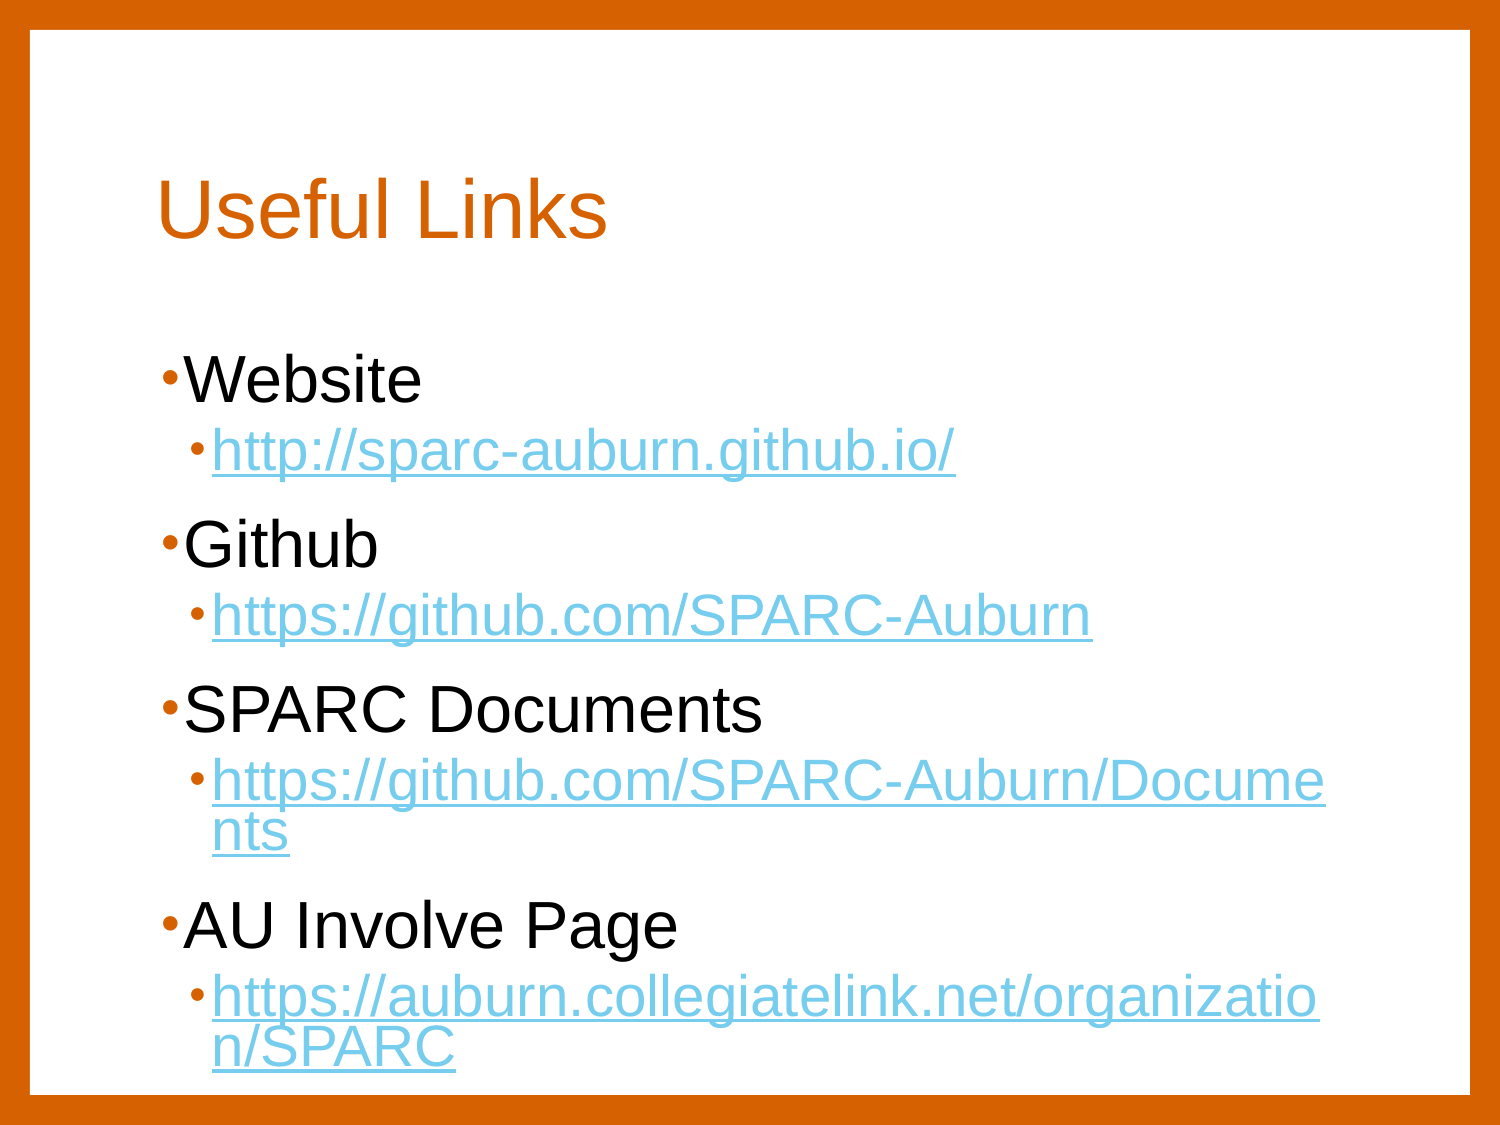

# Useful Links
Website
http://sparc-auburn.github.io/
Github
https://github.com/SPARC-Auburn
SPARC Documents
https://github.com/SPARC-Auburn/Documents
AU Involve Page
https://auburn.collegiatelink.net/organization/SPARC